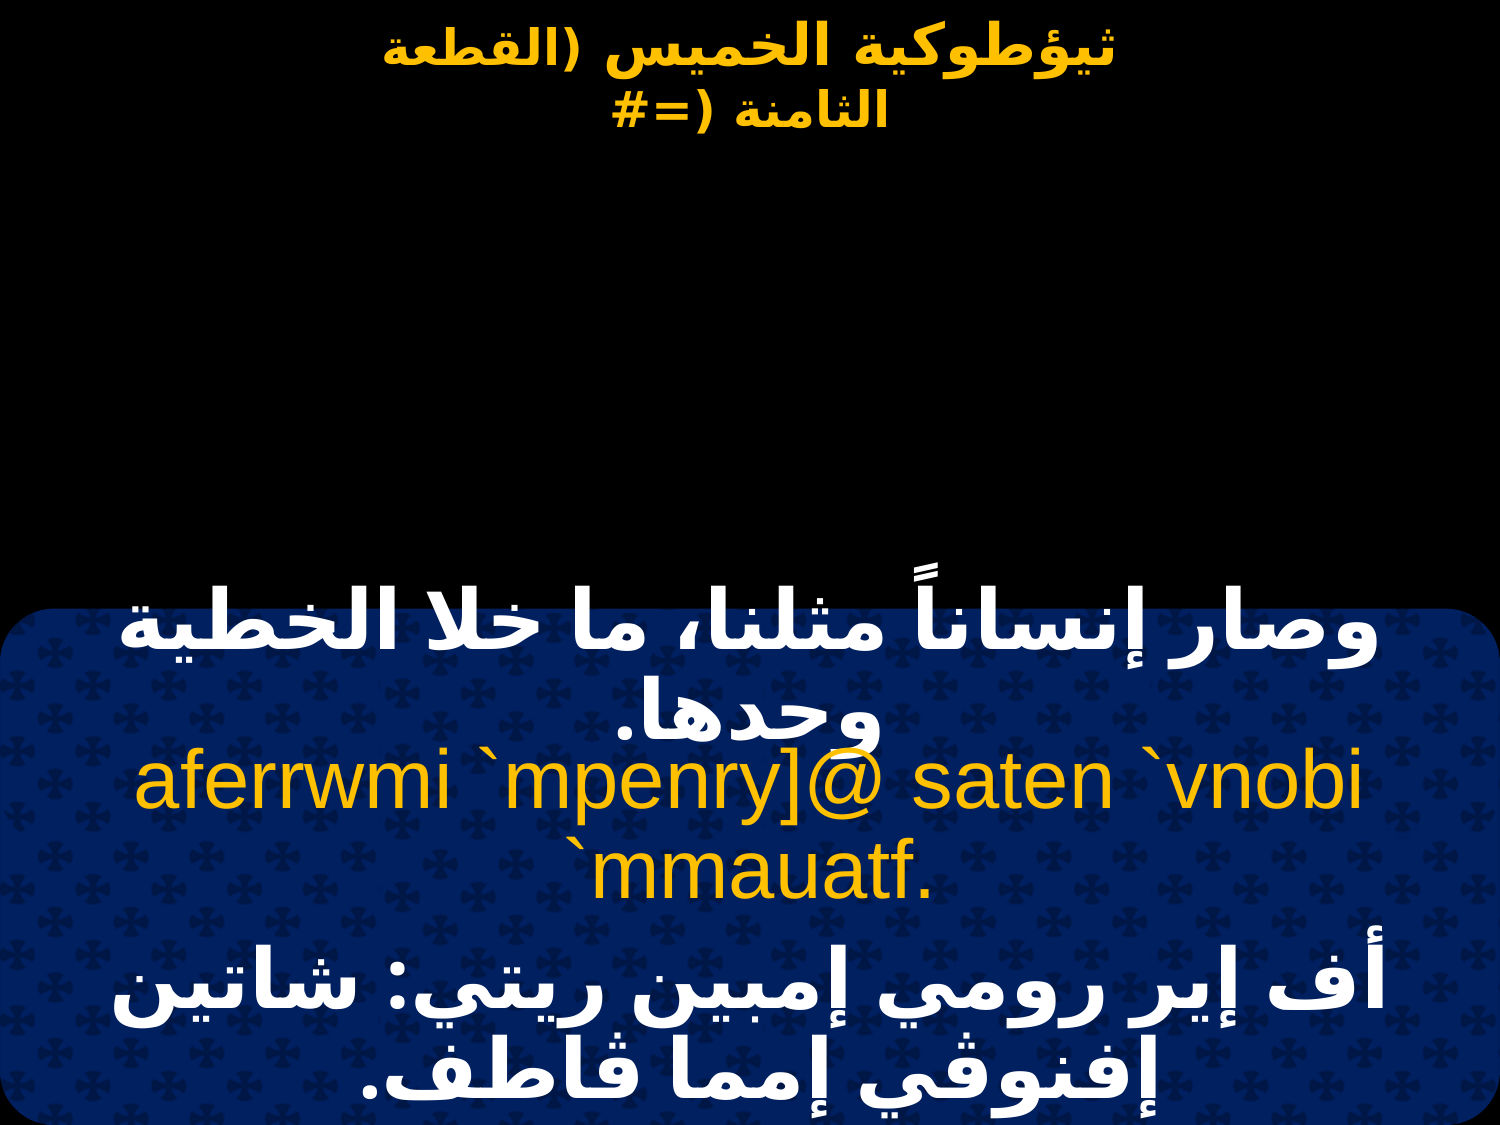

وصار إنساناً مثلنا، ما خلا الخطية وحدها.
aferrwmi `mpenry]@ saten `vnobi `mmauatf.
أف إير رومي إمبين ريتي: شاتين إفنوڤي إمما ڤاطف.